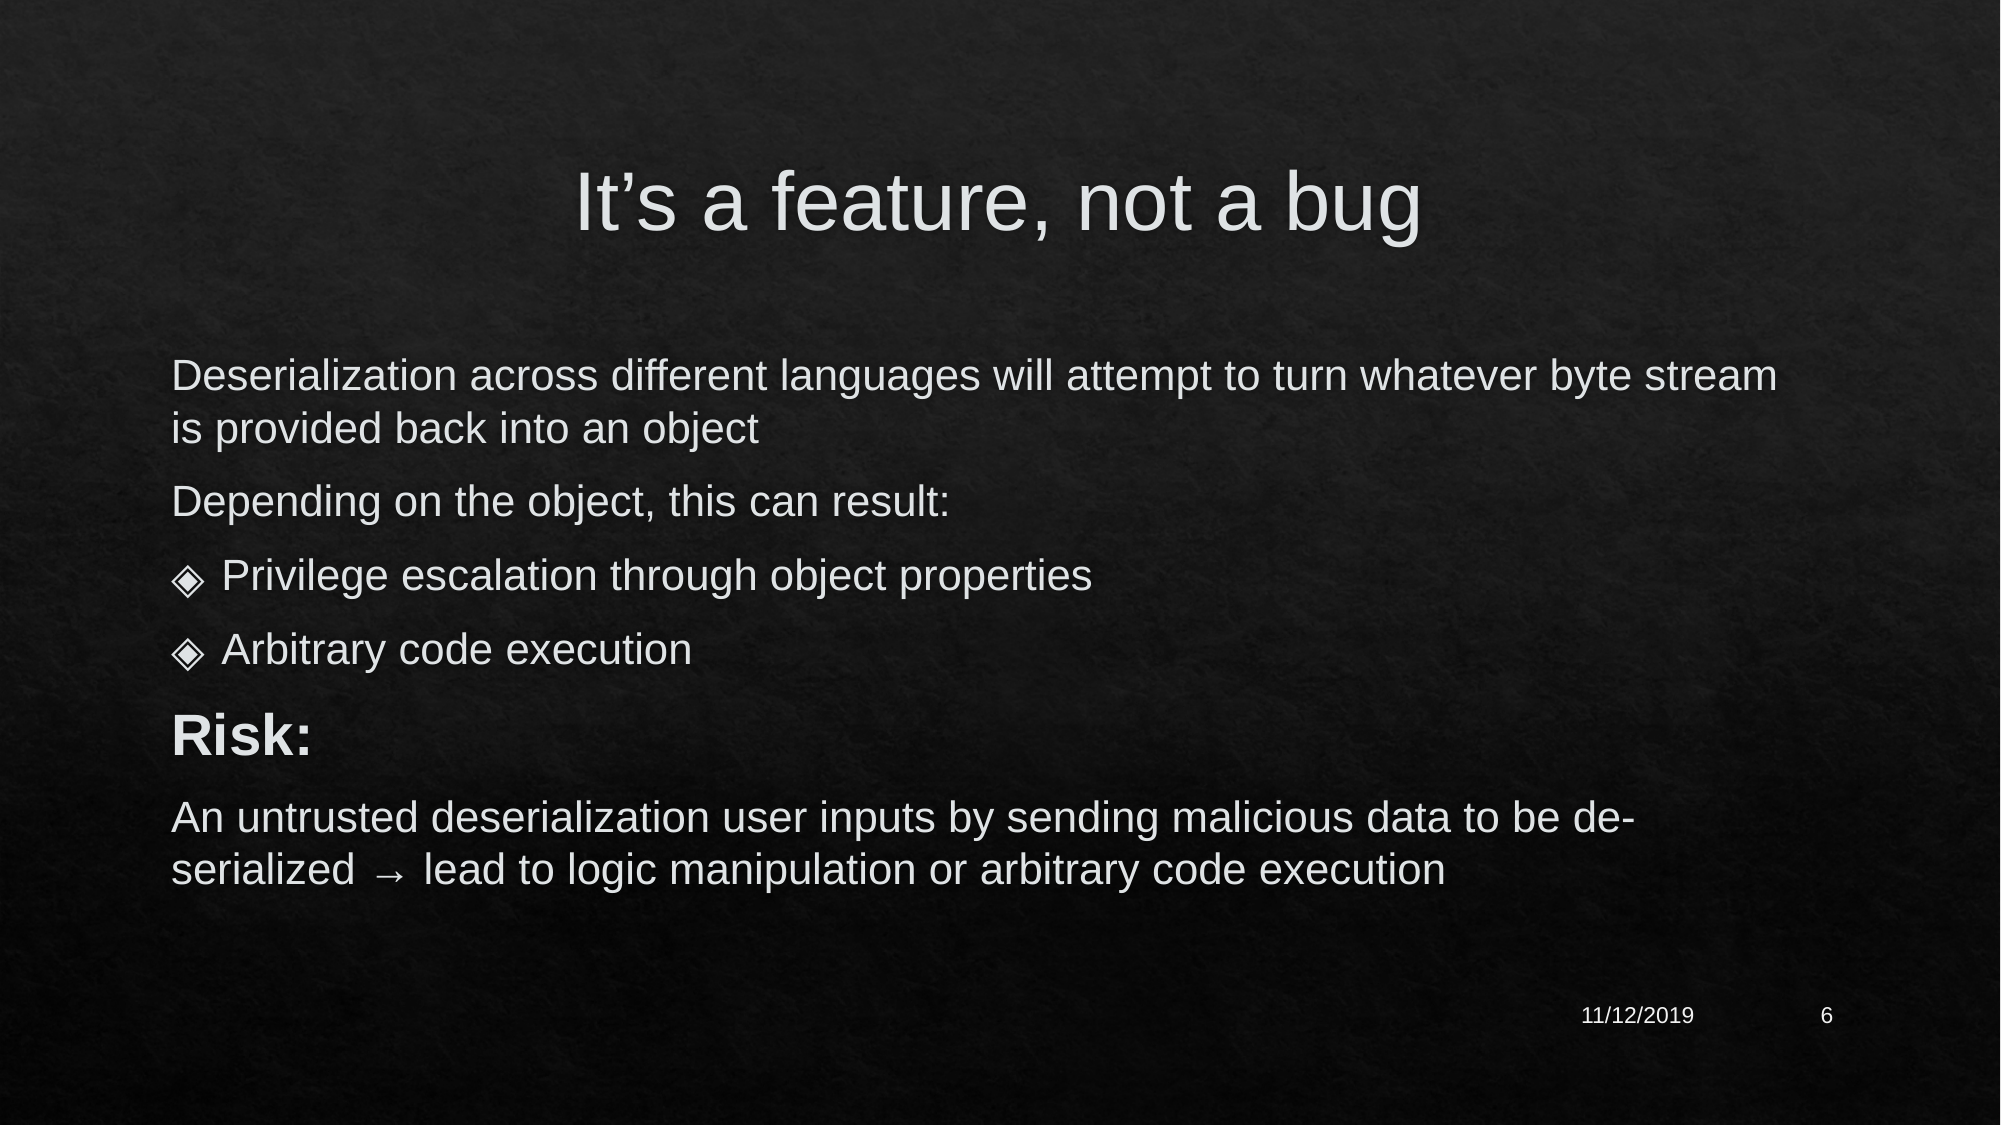

# It’s a feature, not a bug
Deserialization across different languages will attempt to turn whatever byte stream is provided back into an object
Depending on the object, this can result:
Privilege escalation through object properties
Arbitrary code execution
Risk:
An untrusted deserialization user inputs by sending malicious data to be de-serialized → lead to logic manipulation or arbitrary code execution
11/12/2019
6